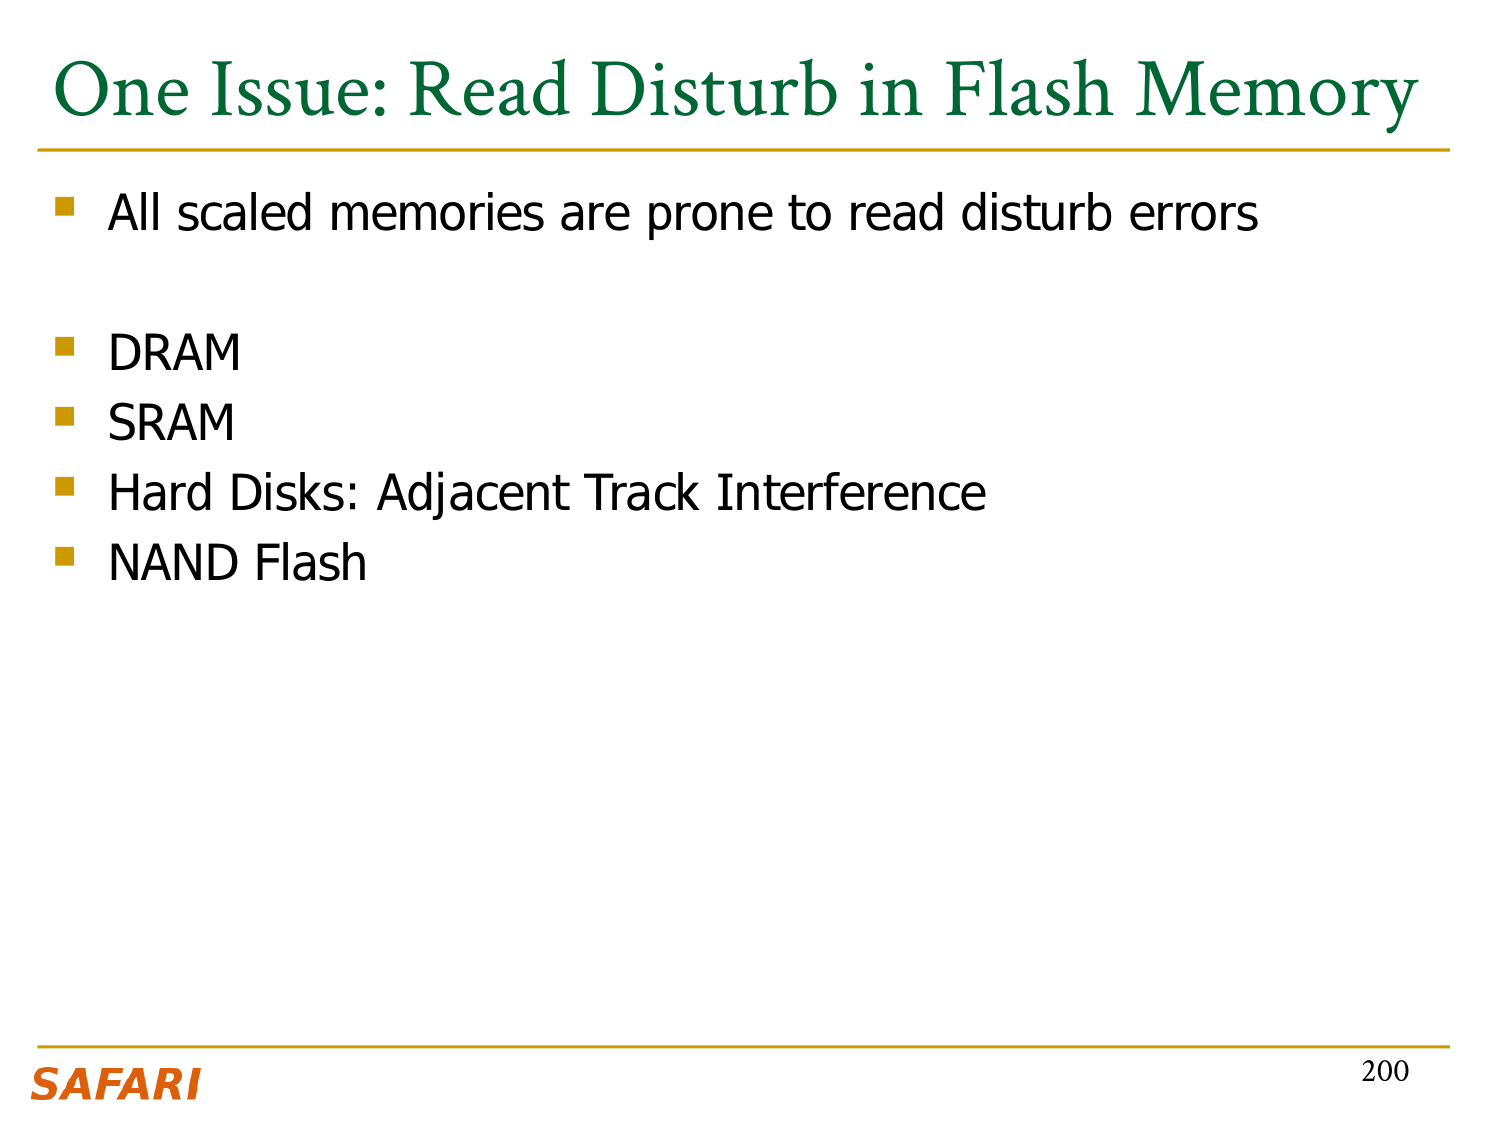

# One Issue: Read Disturb in Flash Memory
All scaled memories are prone to read disturb errors

DRAM
SRAM
Hard Disks: Adjacent Track Interference
NAND Flash

200